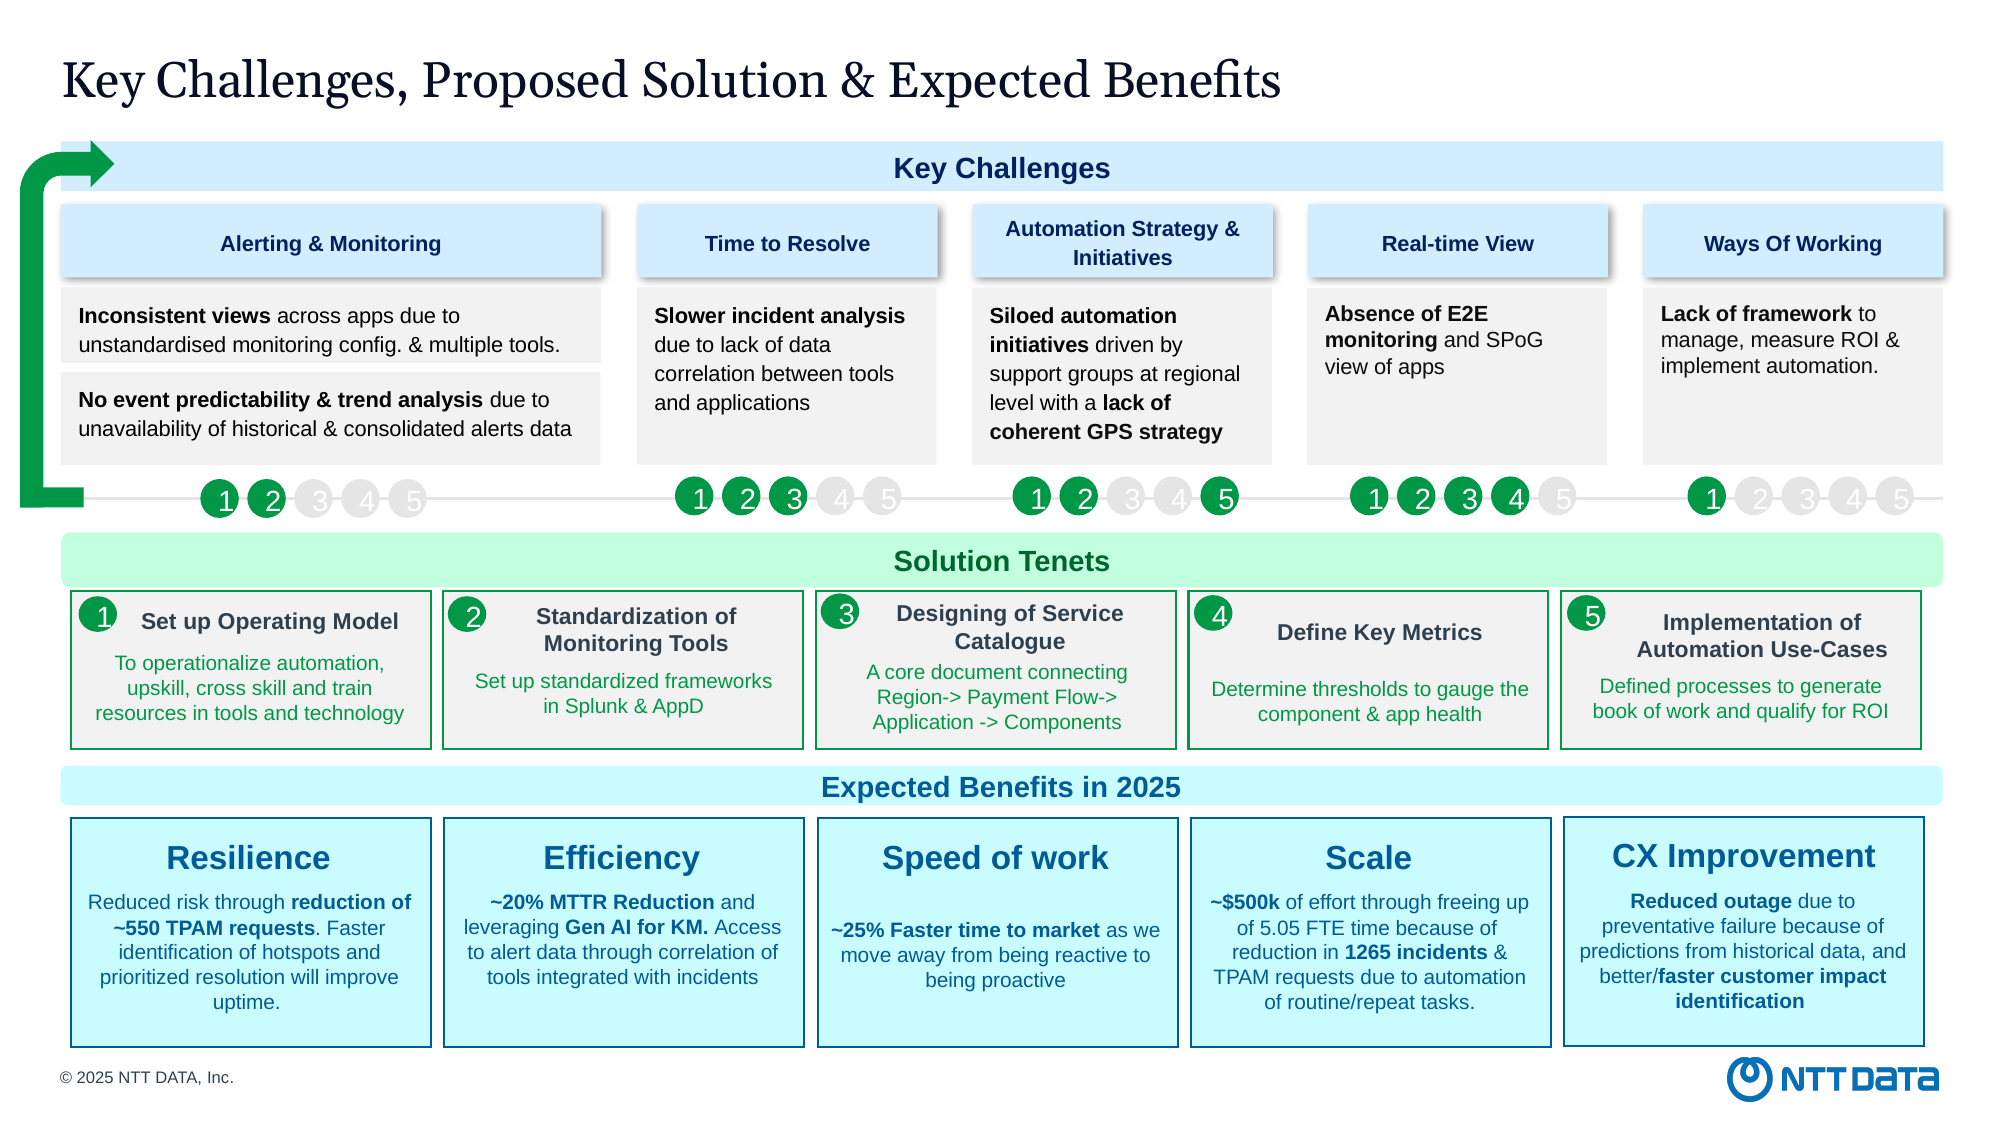

# Key Challenges, Proposed Solution & Expected Benefits

Key Challenges
Alerting & Monitoring
Time to Resolve
Automation Strategy & Initiatives
Real-time View
Ways Of Working
Slower incident analysis due to lack of data correlation between tools and applications
Inconsistent views across apps due to unstandardised monitoring config. & multiple tools.
Siloed automation initiatives driven by support groups at regional level with a lack of coherent GPS strategy
Lack of framework to manage, measure ROI & implement automation.
Absence of E2E monitoring and SPoG view of apps
No event predictability & trend analysis due to unavailability of historical & consolidated alerts data
1
2
3
4
5
1
2
3
4
5
1
2
3
4
5
1
2
3
4
5
1
2
3
4
5

Solution Tenets

Designing of Service Catalogue
3
Standardization of Monitoring Tools
5
4
1
2
Set up Operating Model
Implementation of Automation Use-Cases
Define Key Metrics
To operationalize automation, upskill, cross skill and train resources in tools and technology
A core document connecting Region-> Payment Flow-> Application -> Components
Set up standardized frameworks in Splunk & AppD
Defined processes to generate book of work and qualify for ROI
Determine thresholds to gauge the component & app health
Expected Benefits in 2025

CX Improvement
Resilience
Efficiency
Speed of work
Scale
Reduced outage due to preventative failure because of predictions from historical data, and better/faster customer impact identification
Reduced risk through reduction of ~550 TPAM requests. Faster identification of hotspots and prioritized resolution will improve uptime.
~20% MTTR Reduction and leveraging Gen AI for KM. Access to alert data through correlation of tools integrated with incidents
~$500k of effort through freeing up of 5.05 FTE time because of  reduction in 1265 incidents & TPAM requests due to automation of routine/repeat tasks.
~25% Faster time to market as we move away from being reactive to being proactive
© 2025 NTT DATA, Inc.